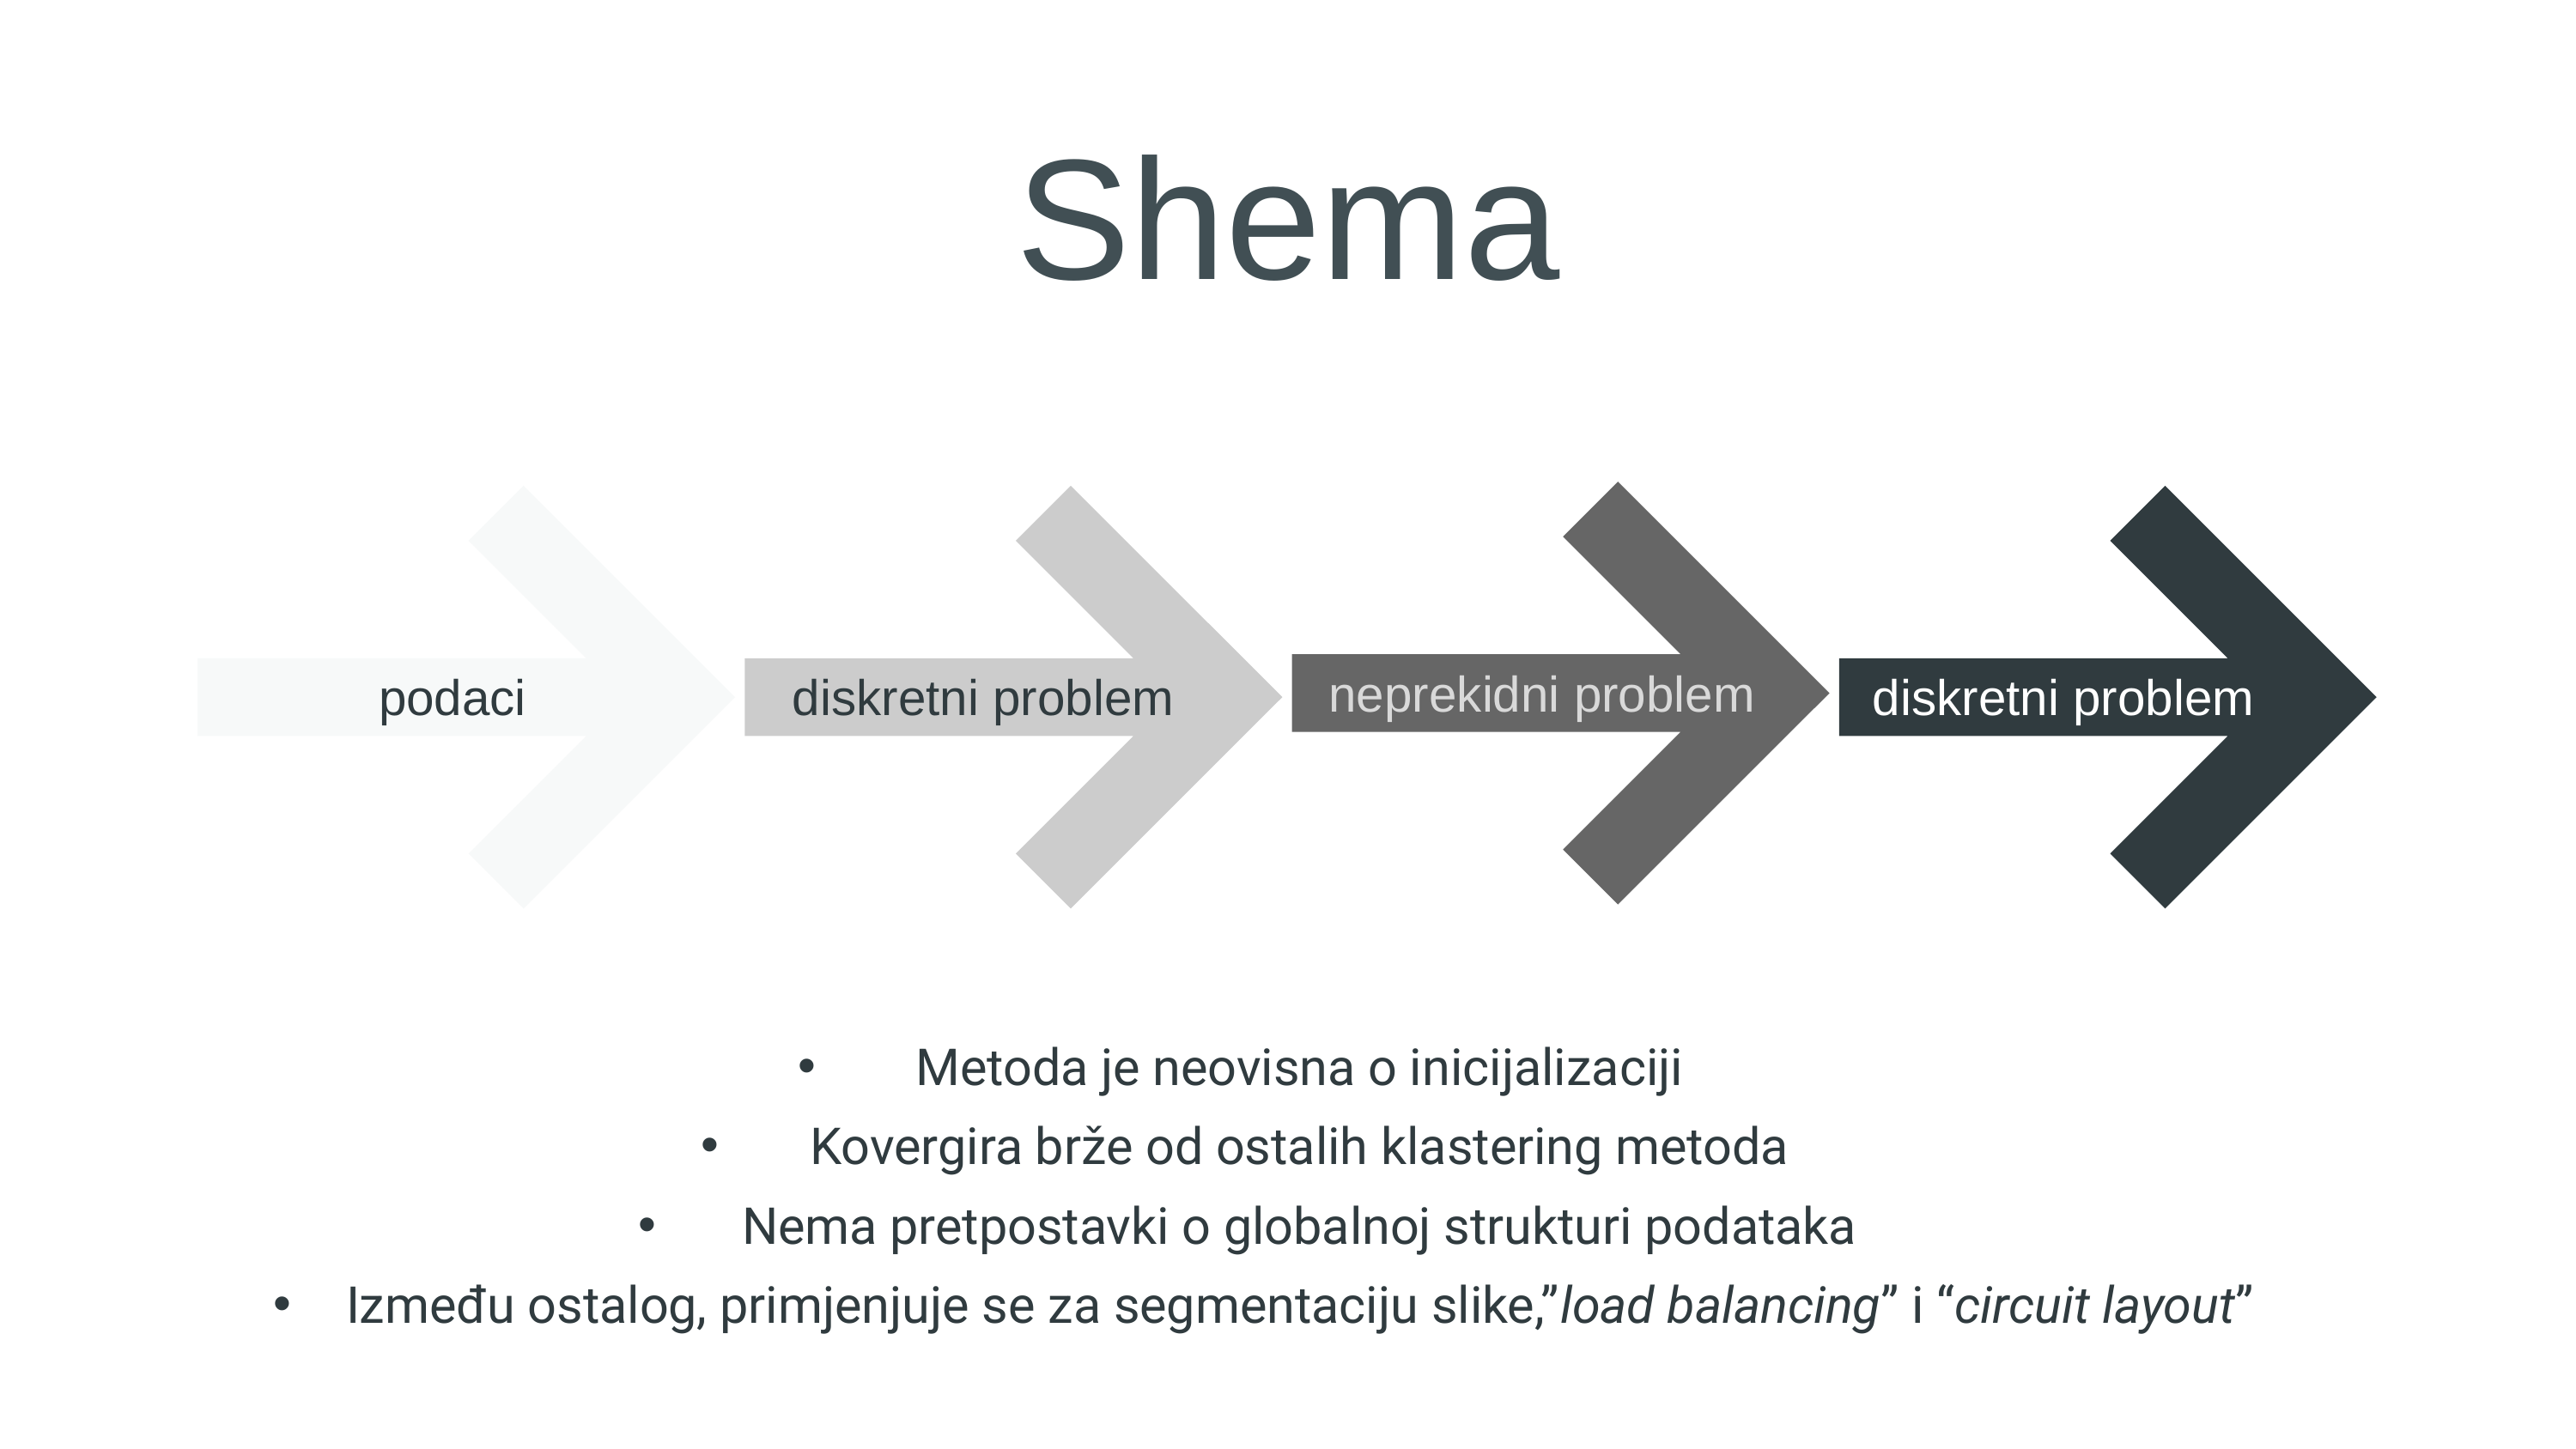

# Shema
neprekidni problem
podaci
diskretni problem
diskretni problem
Metoda je neovisna o inicijalizaciji
Kovergira brže od ostalih klastering metoda
Nema pretpostavki o globalnoj strukturi podataka
Između ostalog, primjenjuje se za segmentaciju slike,”load balancing” i “circuit layout”